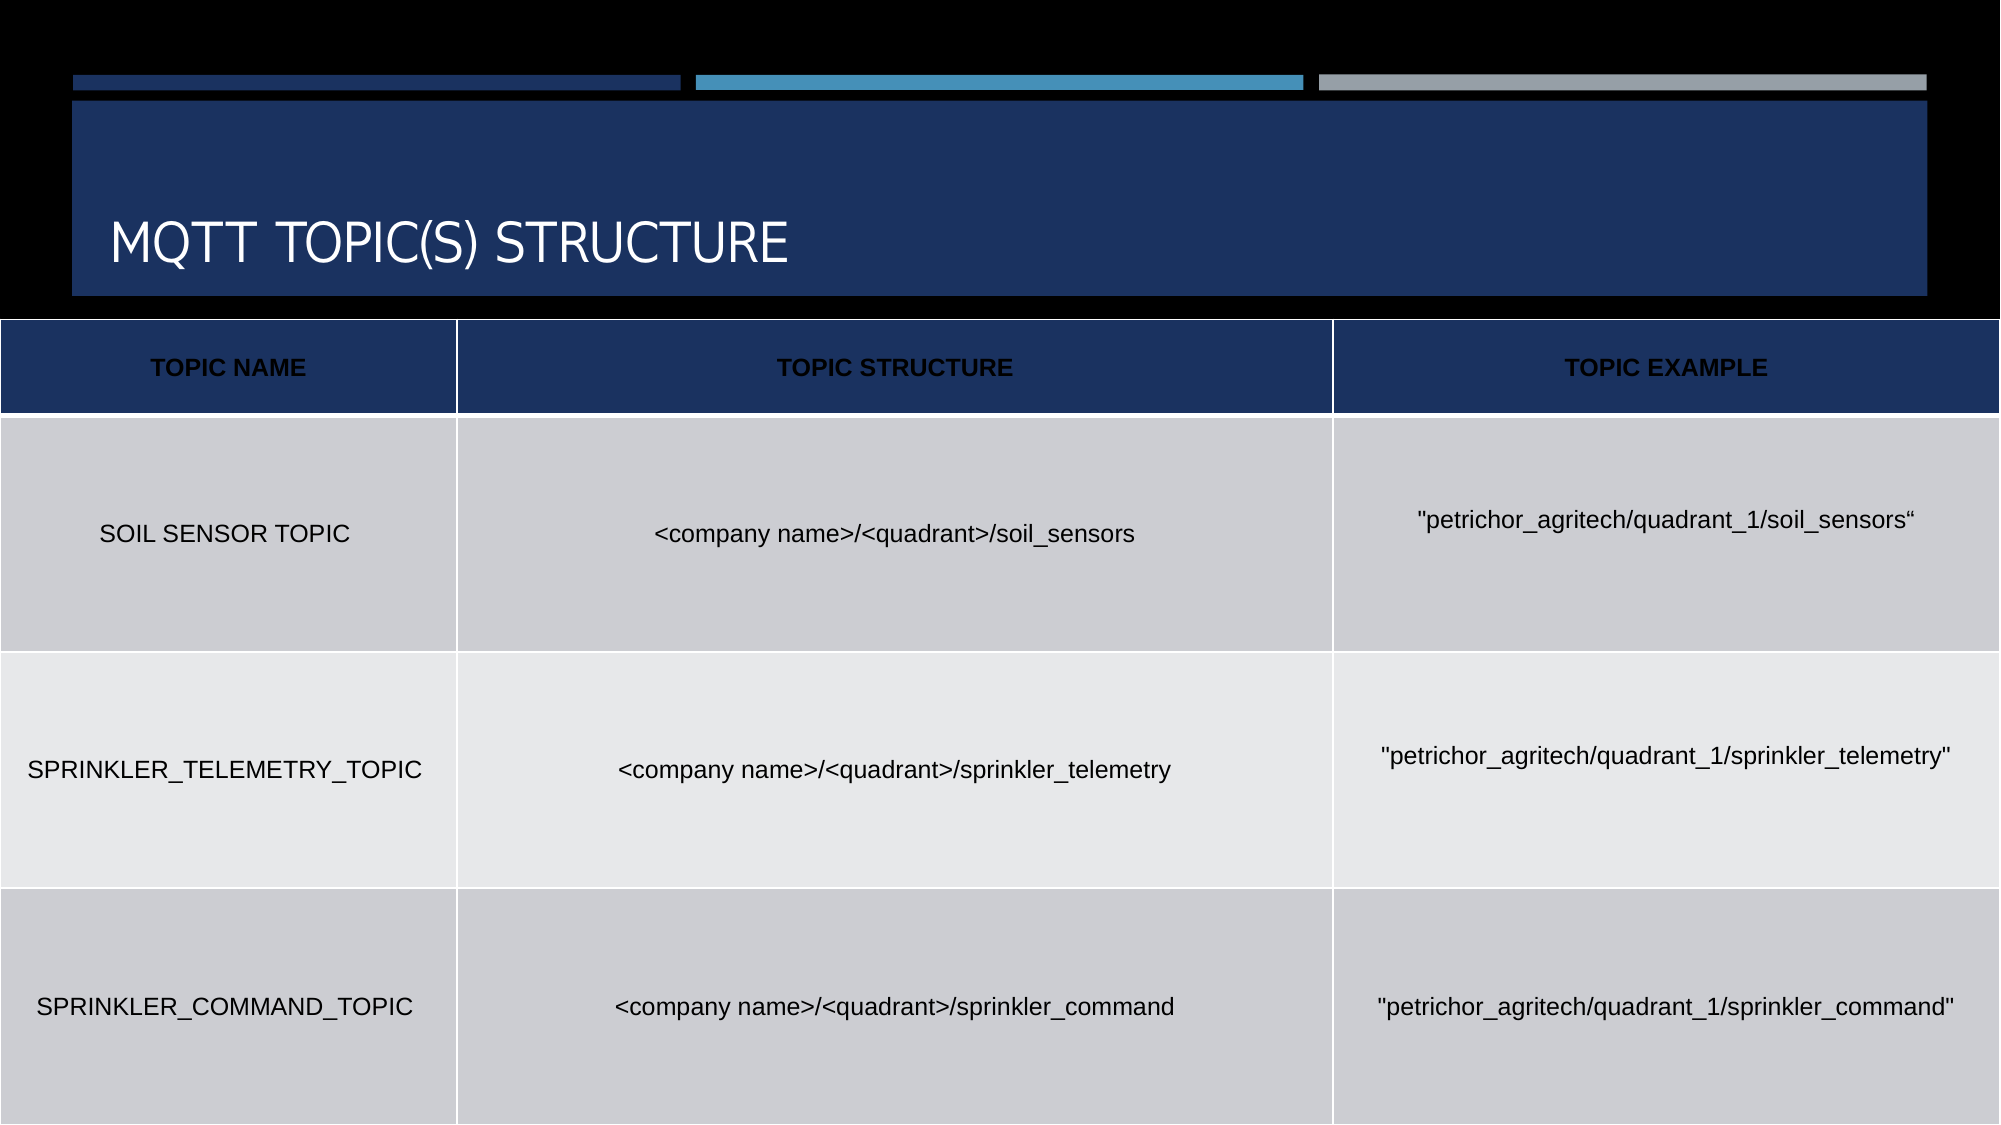

# MQTT Topic(s) Structure
| TOPIC NAME | TOPIC STRUCTURE | TOPIC EXAMPLE |
| --- | --- | --- |
| SOIL SENSOR TOPIC | <company name>/<quadrant>/soil\_sensors | "petrichor\_agritech/quadrant\_1/soil\_sensors“ |
| SPRINKLER\_TELEMETRY\_TOPIC | <company name>/<quadrant>/sprinkler\_telemetry | "petrichor\_agritech/quadrant\_1/sprinkler\_telemetry" |
| SPRINKLER\_COMMAND\_TOPIC | <company name>/<quadrant>/sprinkler\_command | "petrichor\_agritech/quadrant\_1/sprinkler\_command" |